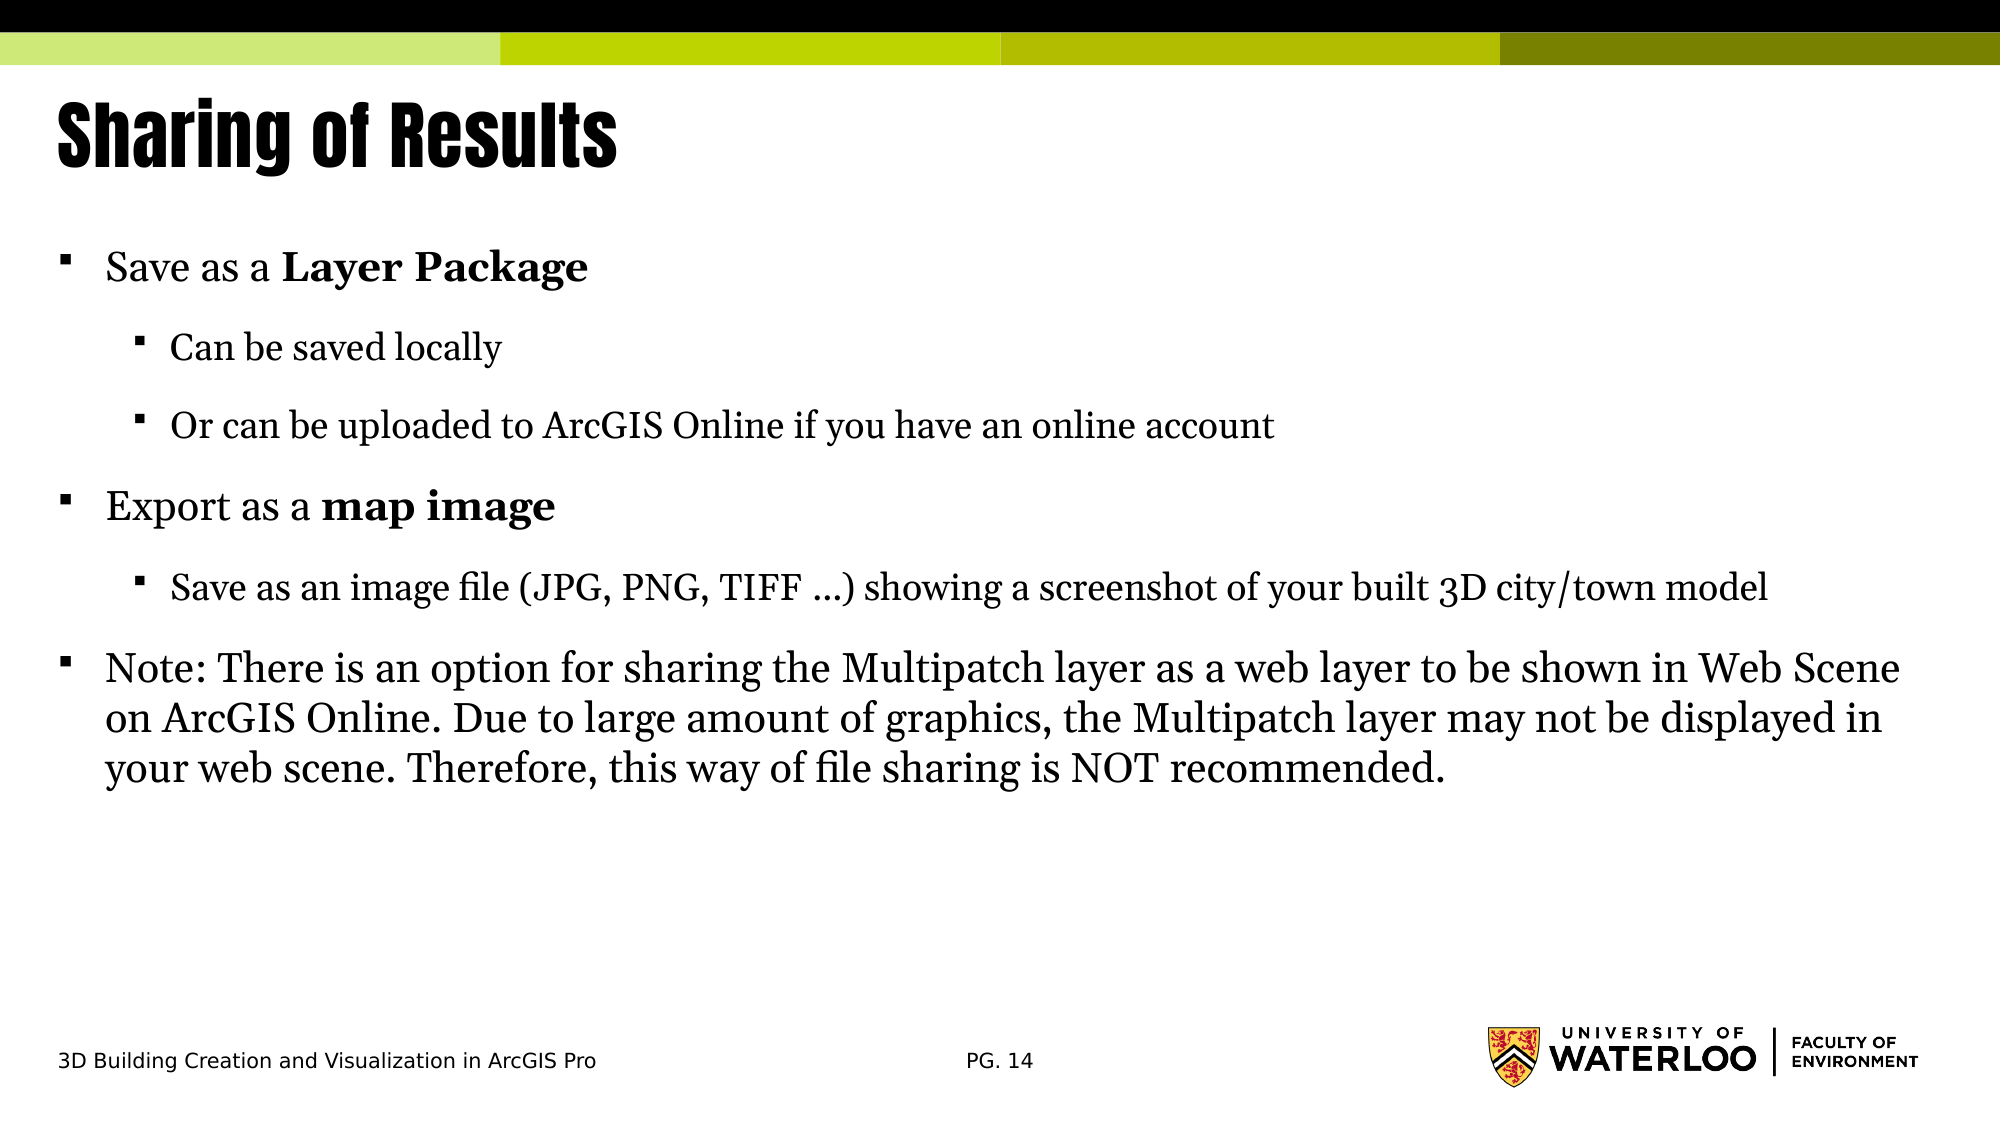

# Sharing of Results
Save as a Layer Package
Can be saved locally
Or can be uploaded to ArcGIS Online if you have an online account
Export as a map image
Save as an image file (JPG, PNG, TIFF …) showing a screenshot of your built 3D city/town model
Note: There is an option for sharing the Multipatch layer as a web layer to be shown in Web Scene on ArcGIS Online. Due to large amount of graphics, the Multipatch layer may not be displayed in your web scene. Therefore, this way of file sharing is NOT recommended.

3D Building Creation and Visualization in ArcGIS Pro
PG. 14